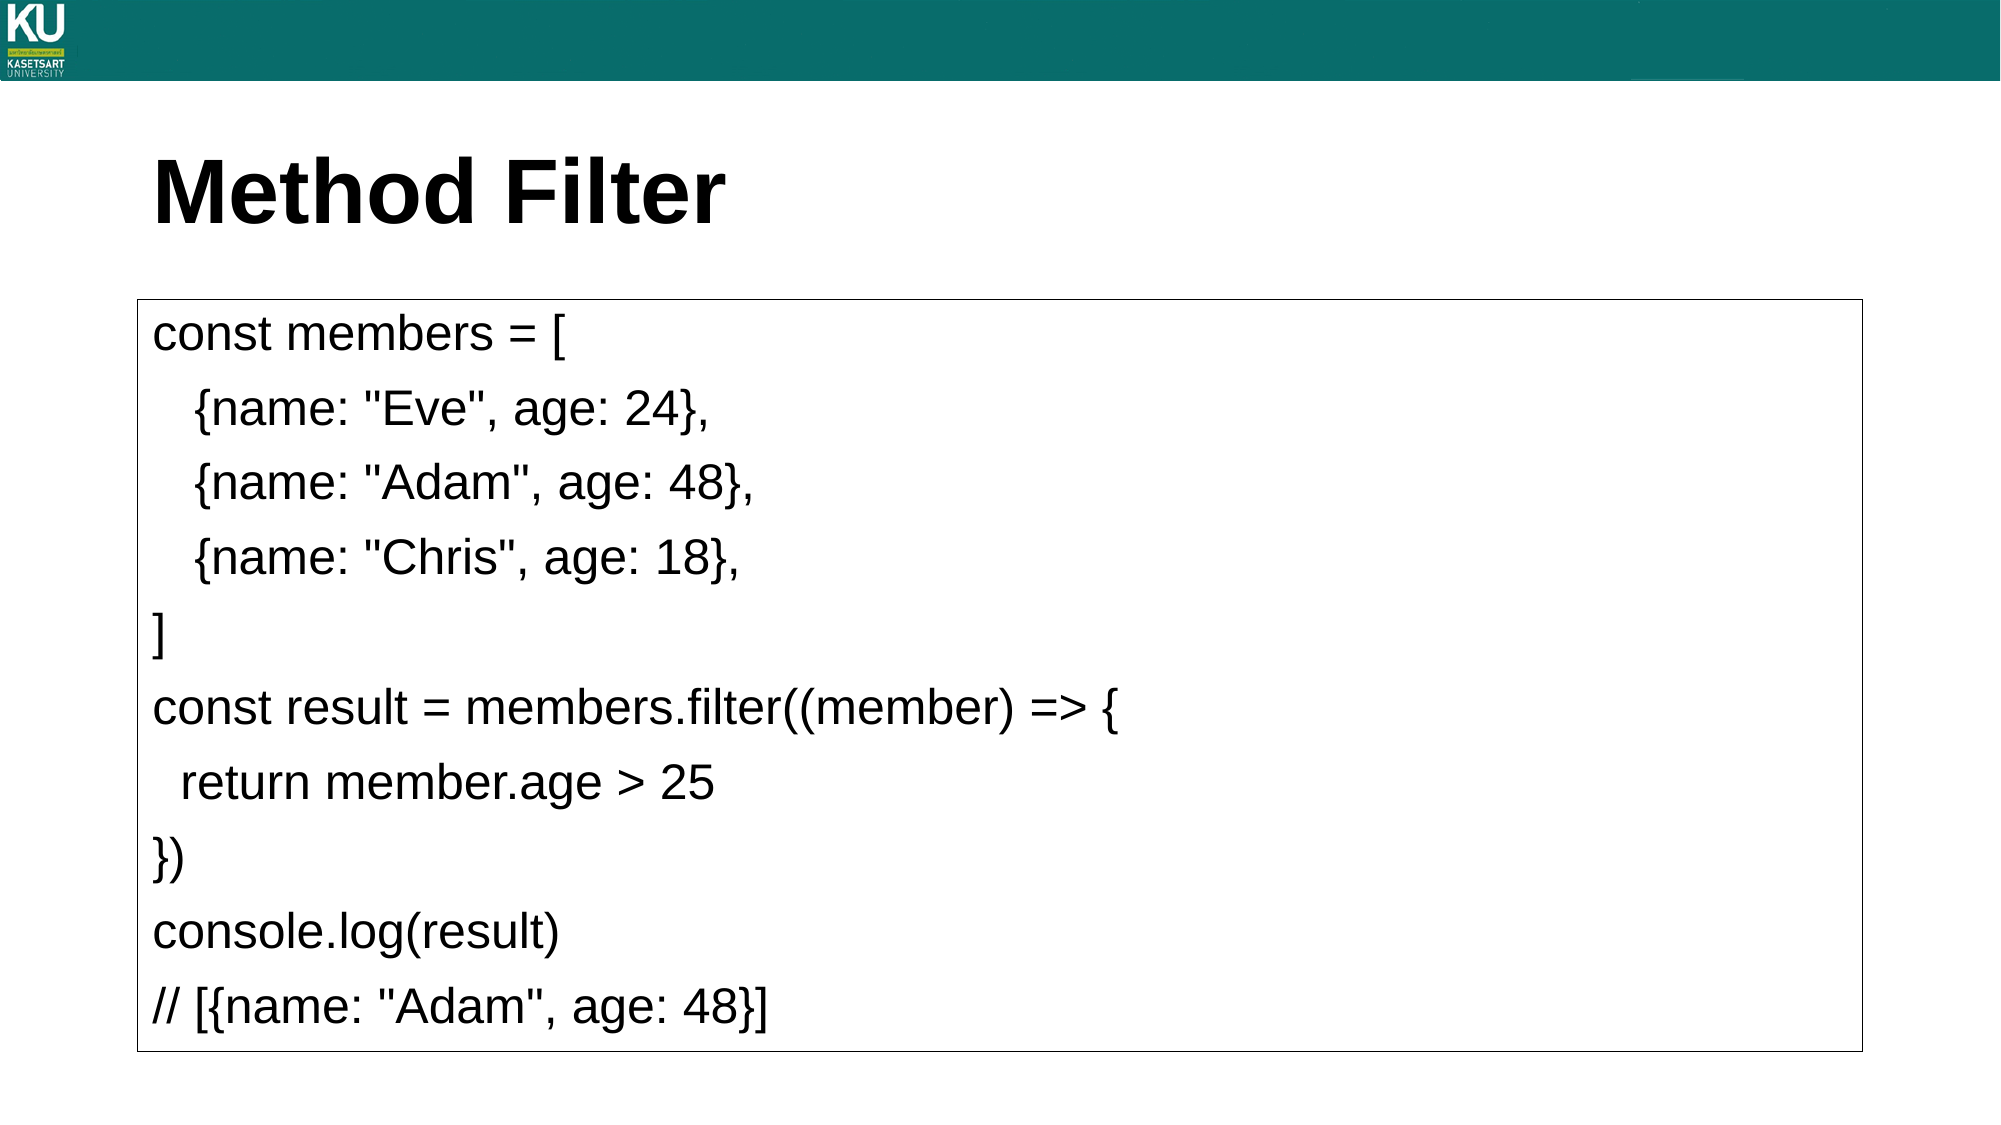

# Method Filter
const members = [
   {name: "Eve", age: 24},
   {name: "Adam", age: 48},
   {name: "Chris", age: 18},
]
const result = members.filter((member) => {
  return member.age > 25
})
console.log(result)
// [{name: "Adam", age: 48}]